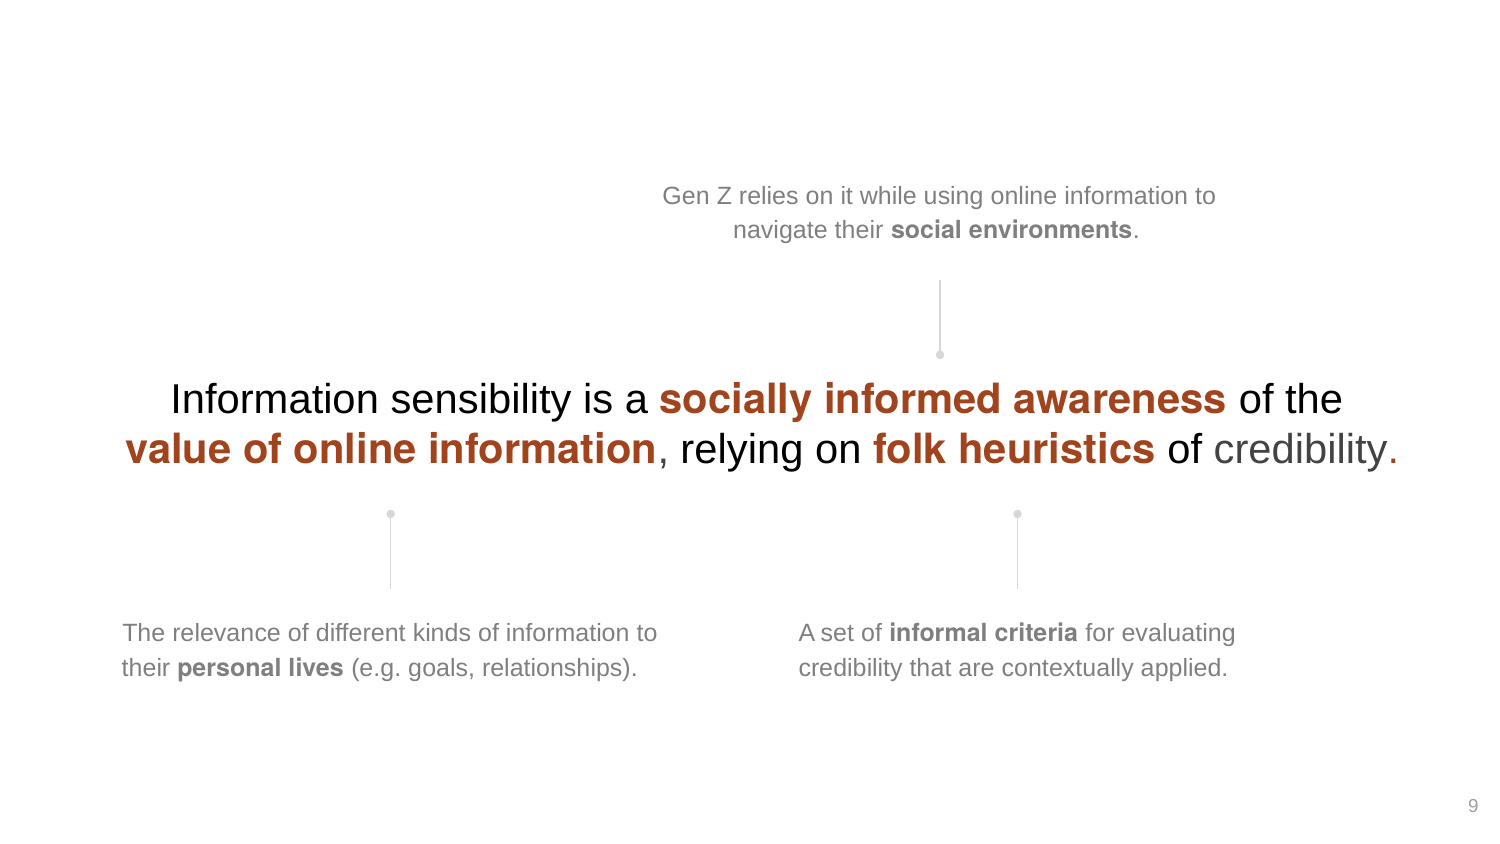

Gen Z relies on it while using online information to navigate their social environments.
Information sensibility is a socially informed awareness of the
value of online information, relying on folk heuristics of credibility.
The relevance of different kinds of information to their personal lives (e.g. goals, relationships).
A set of informal criteria for evaluating credibility that are contextually applied.
9